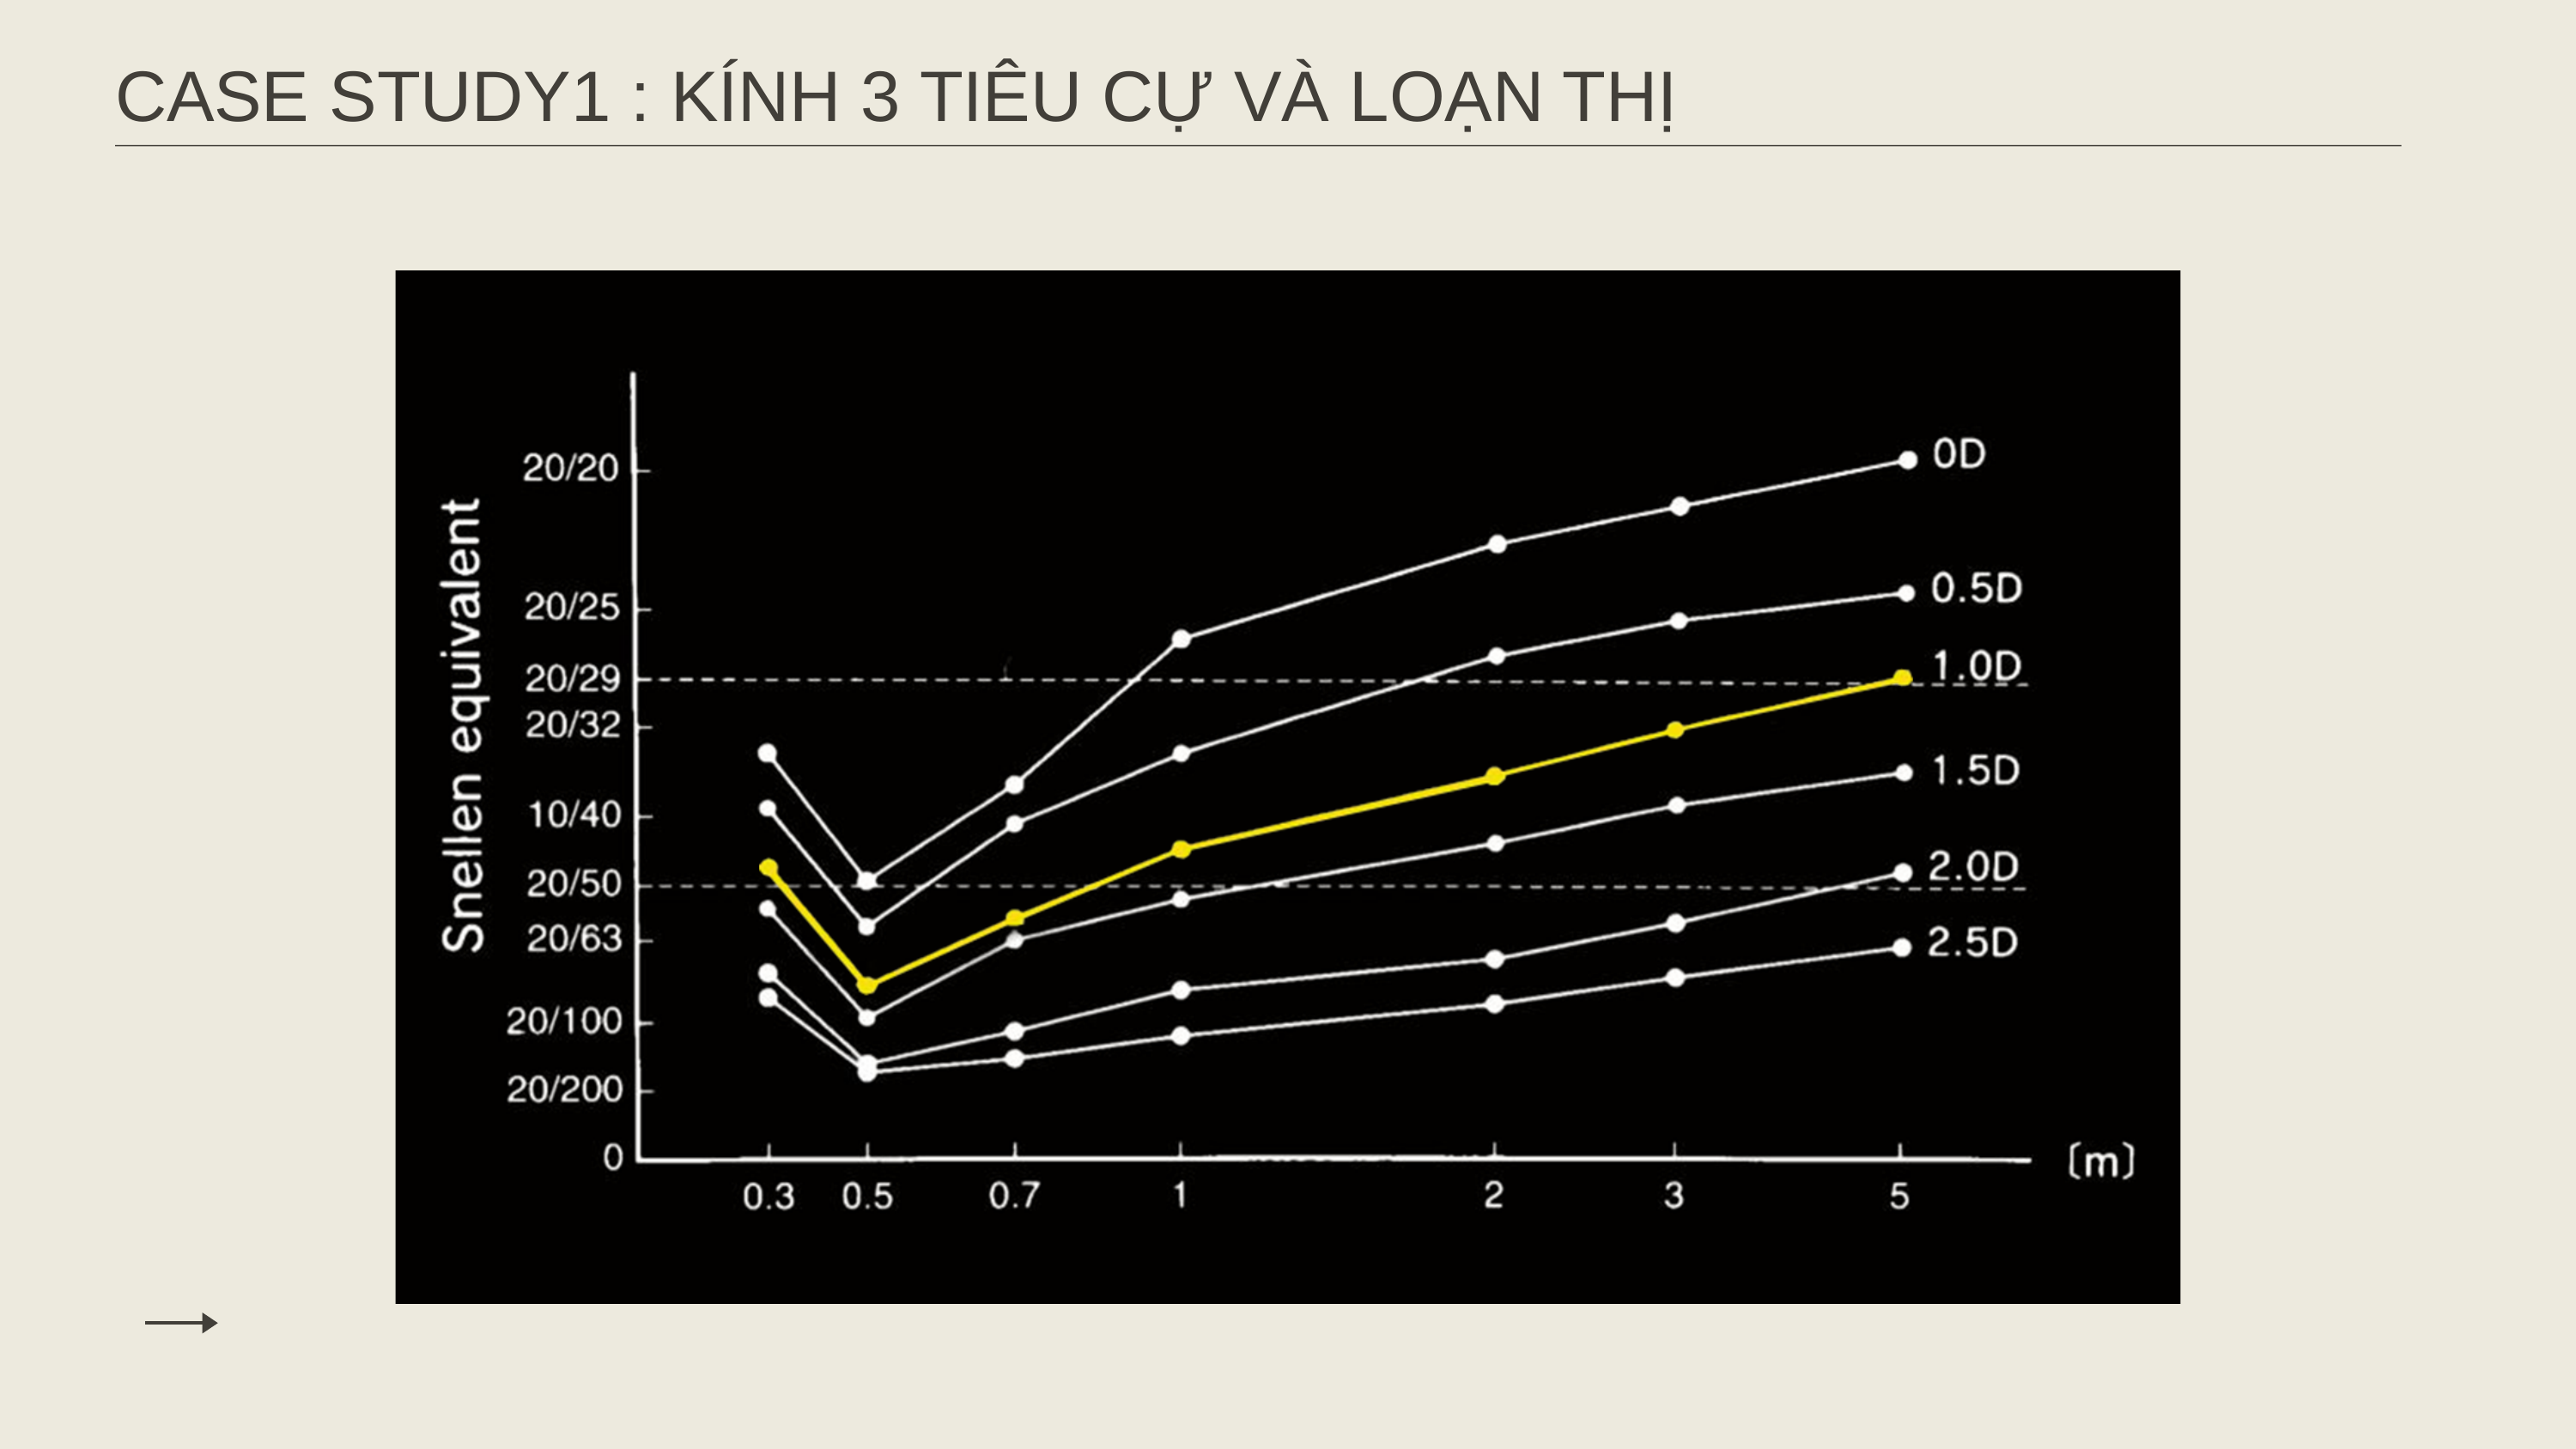

CASE STUDY1 : KÍNH 3 TIÊU CỰ VÀ LOẠN THỊ